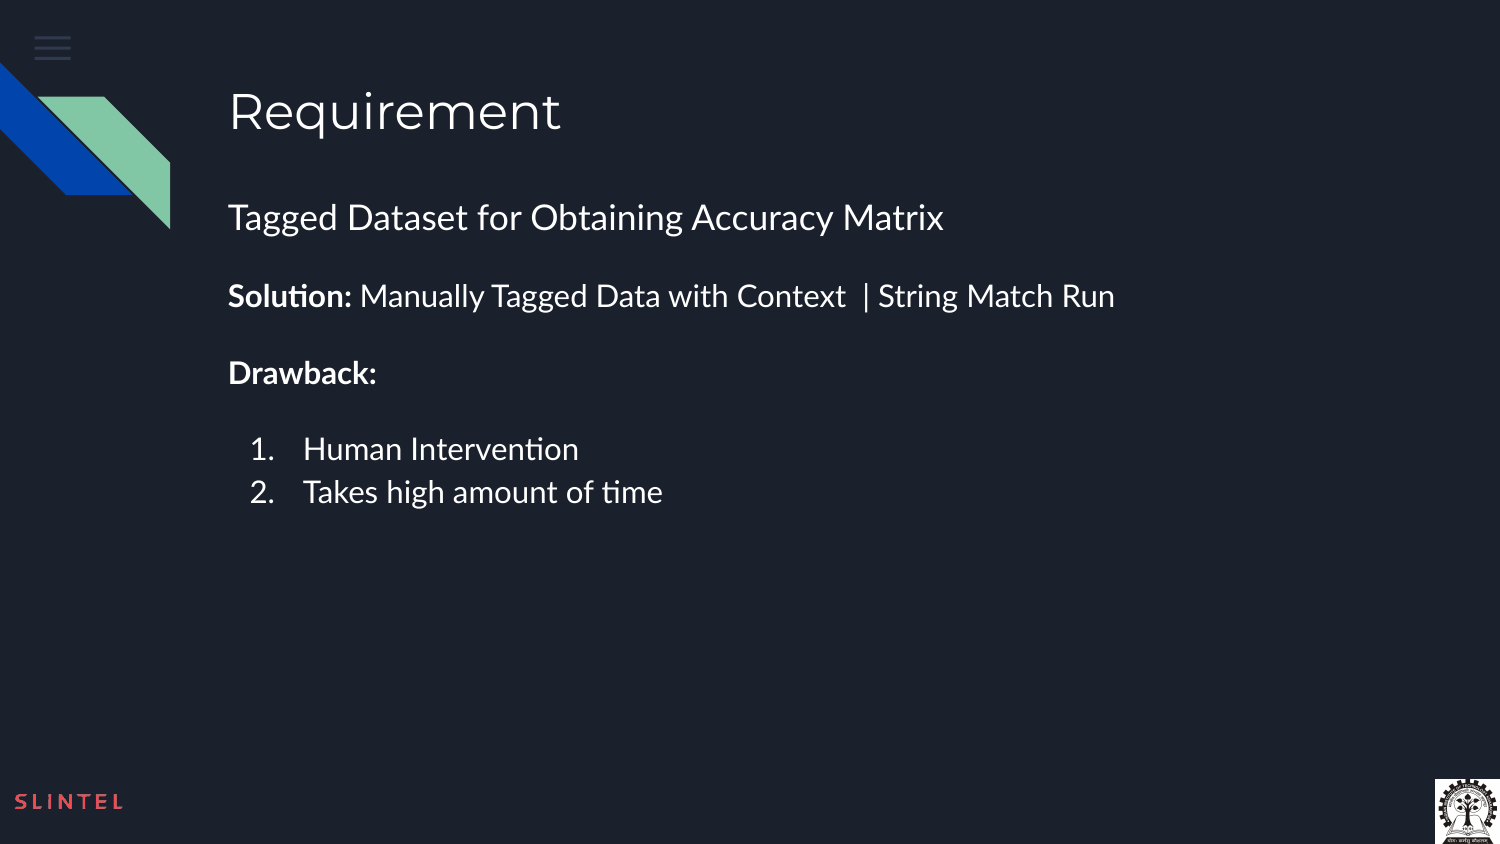

# Requirement
Tagged Dataset for Obtaining Accuracy Matrix
Solution: Manually Tagged Data with Context  | String Match Run
Drawback:
Human Intervention
Takes high amount of time